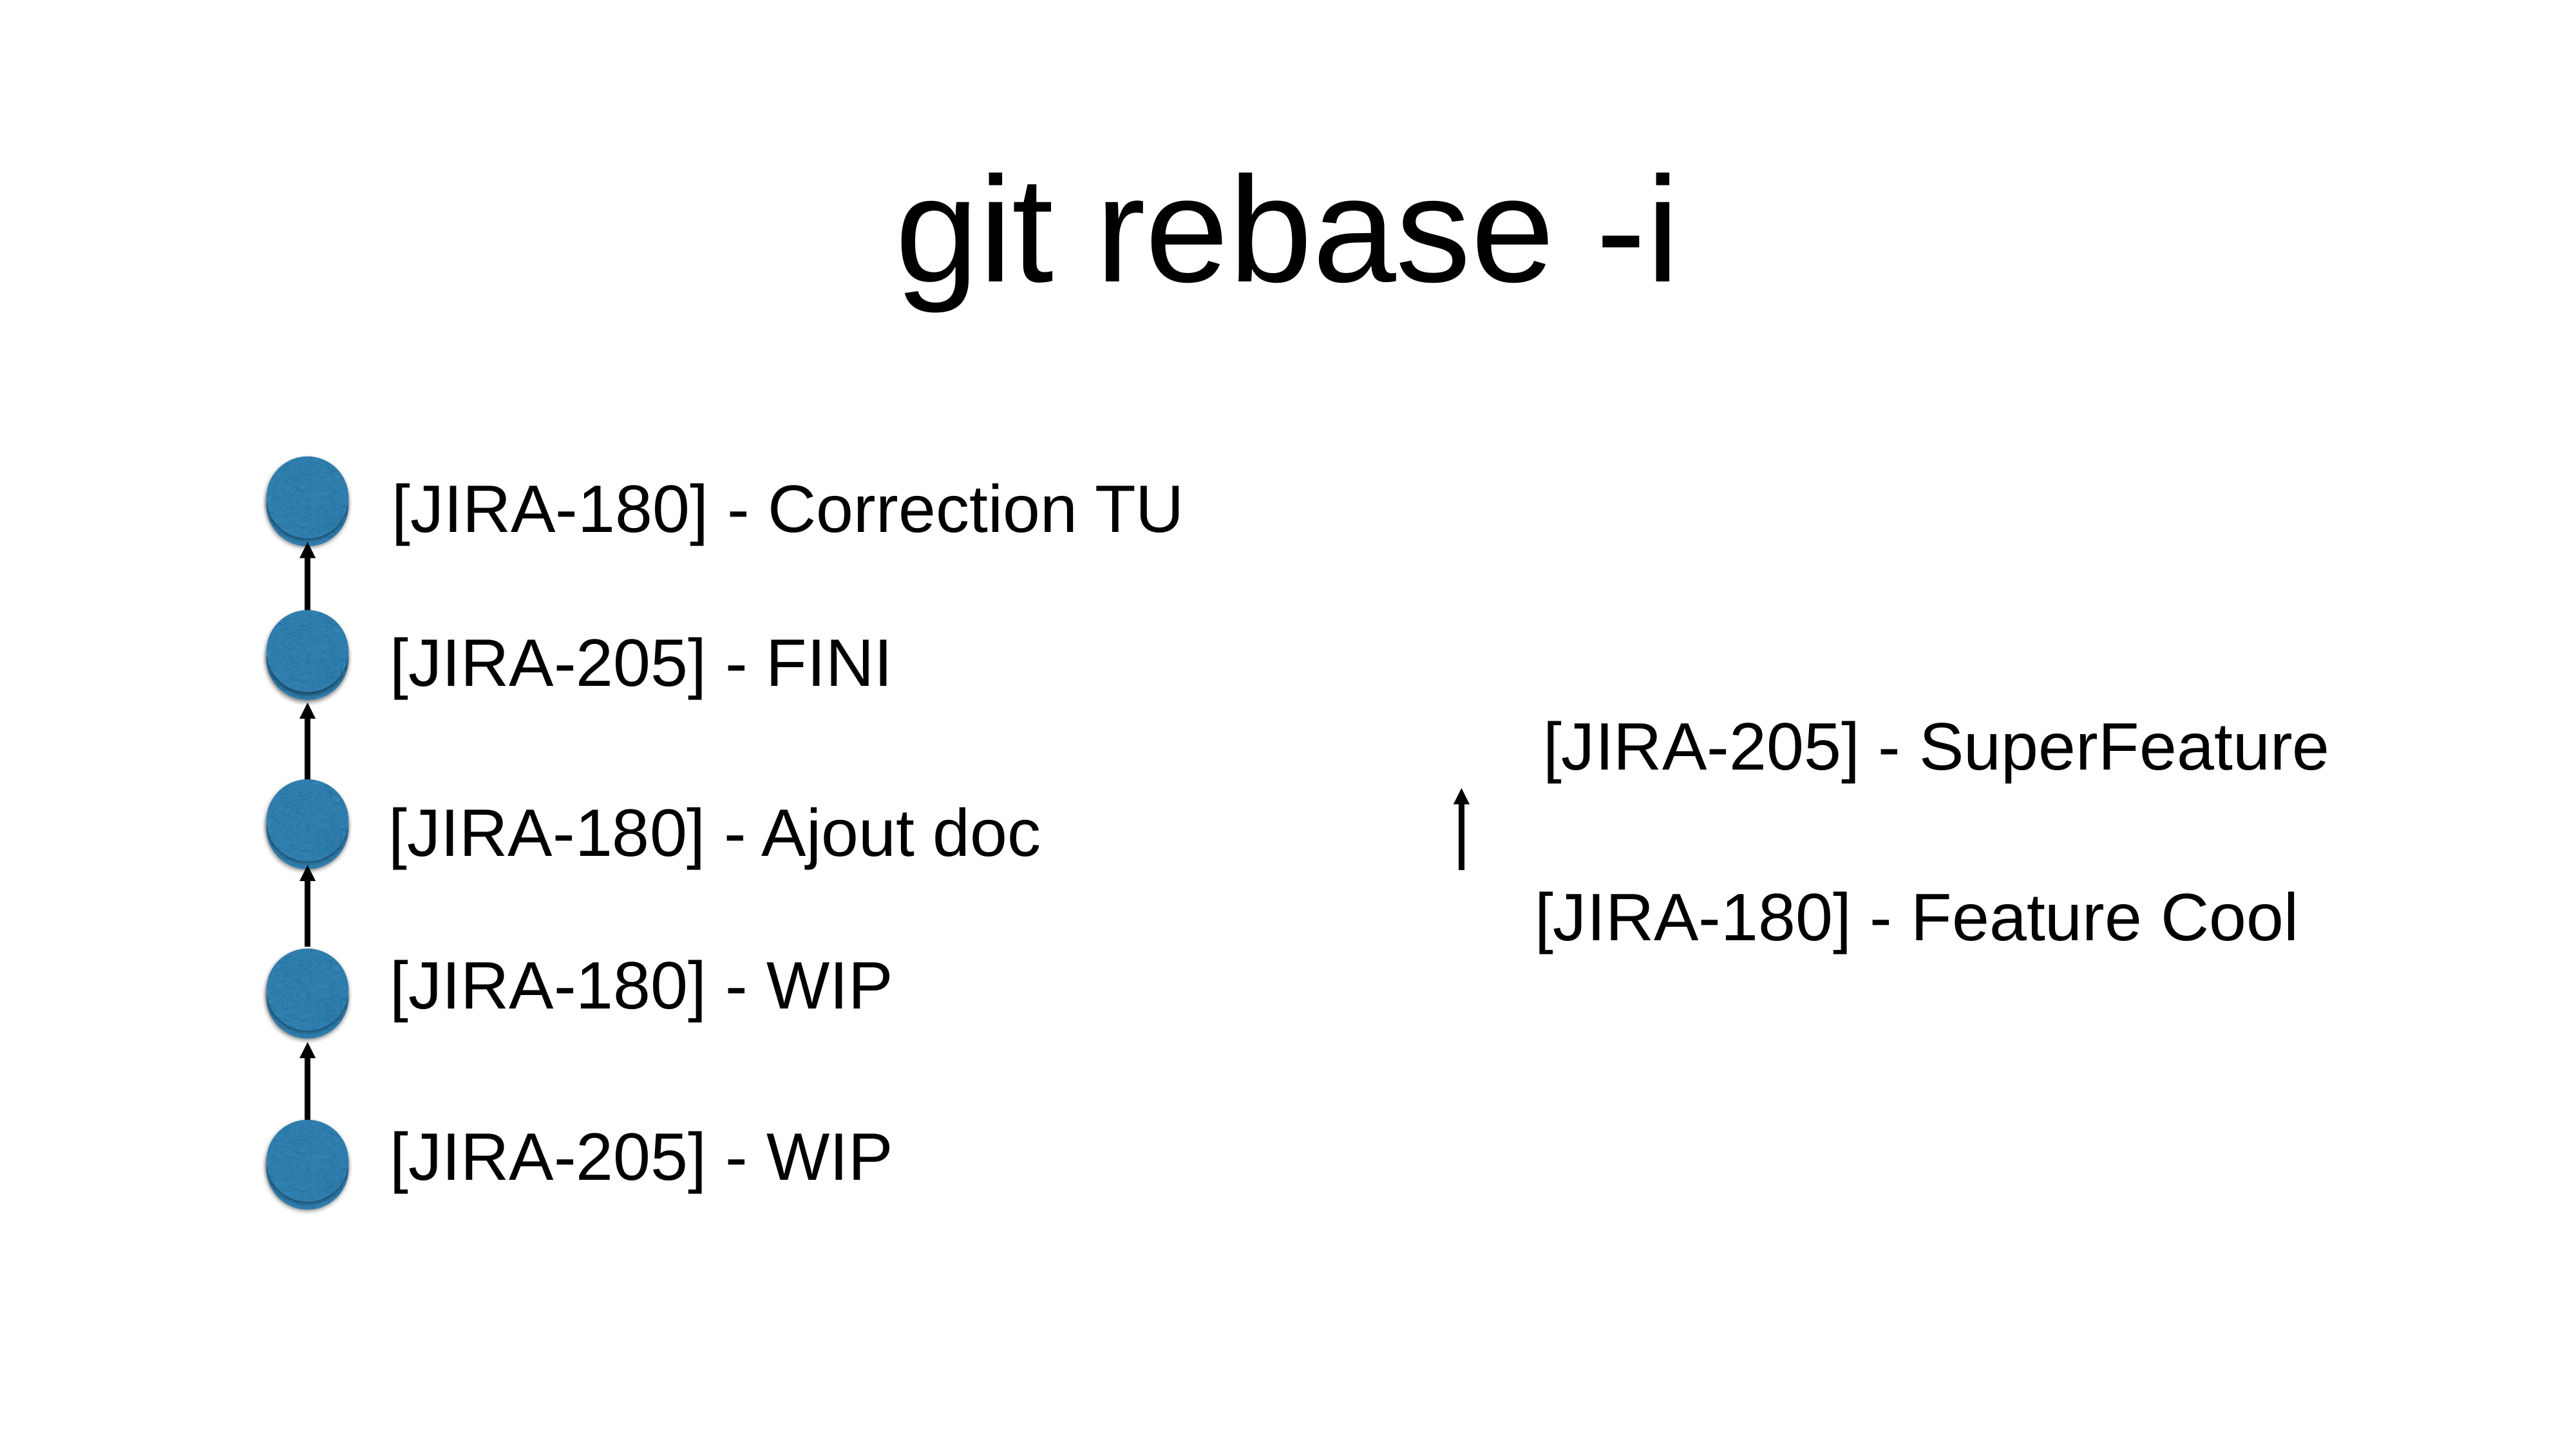

# git rebase -i

[JIRA-180] - Correction TU

[JIRA-205] - FINI

[JIRA-205] - SuperFeature

[JIRA-180] - Feature Cool

[JIRA-180] - Ajout doc

[JIRA-180] - WIP

[JIRA-205] - WIP